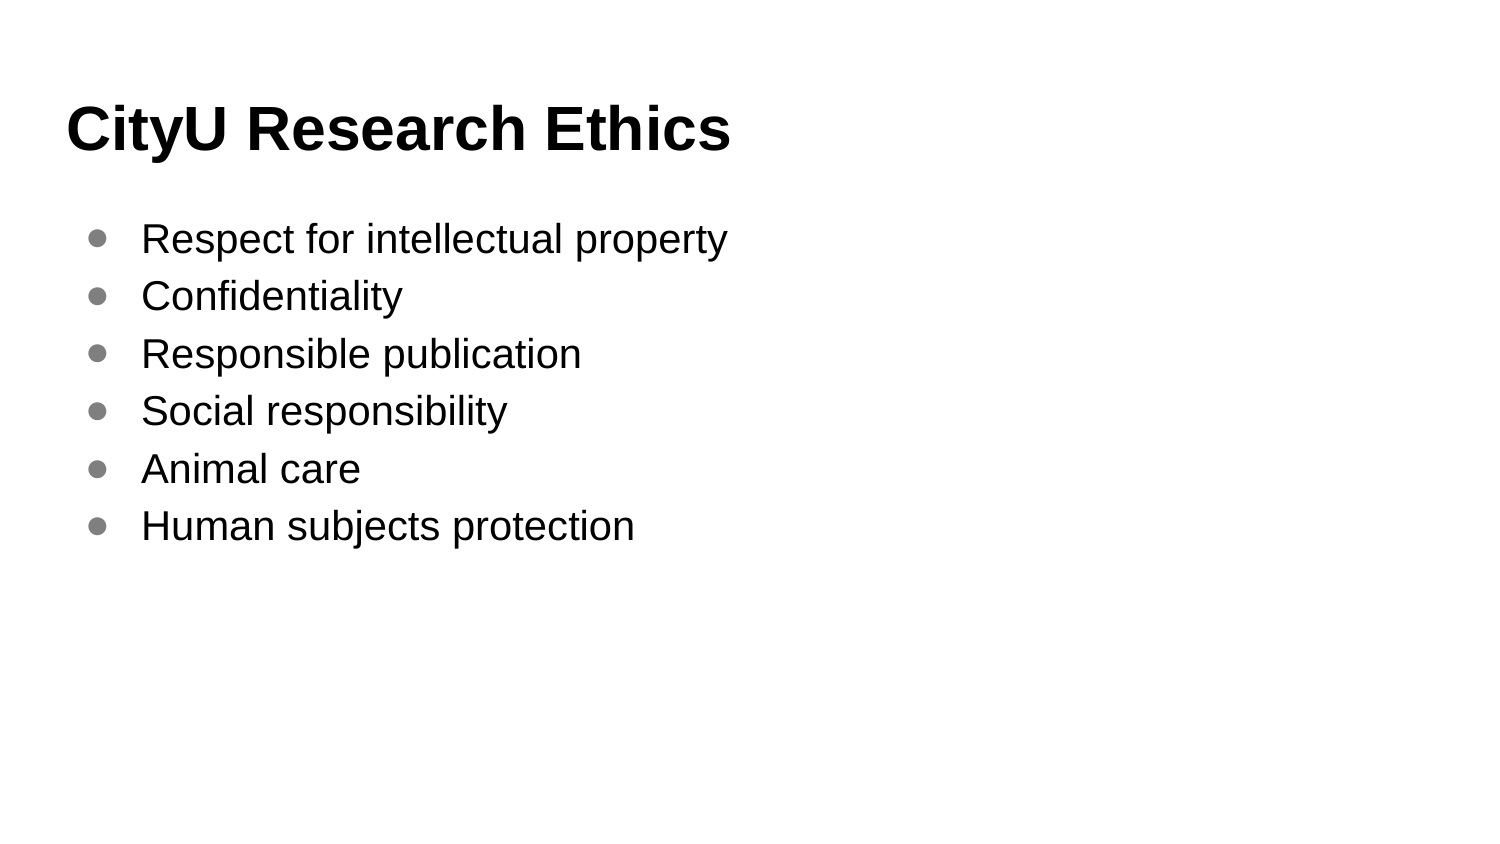

# CityU Research Ethics
Respect for intellectual property
Confidentiality
Responsible publication
Social responsibility
Animal care
Human subjects protection

39